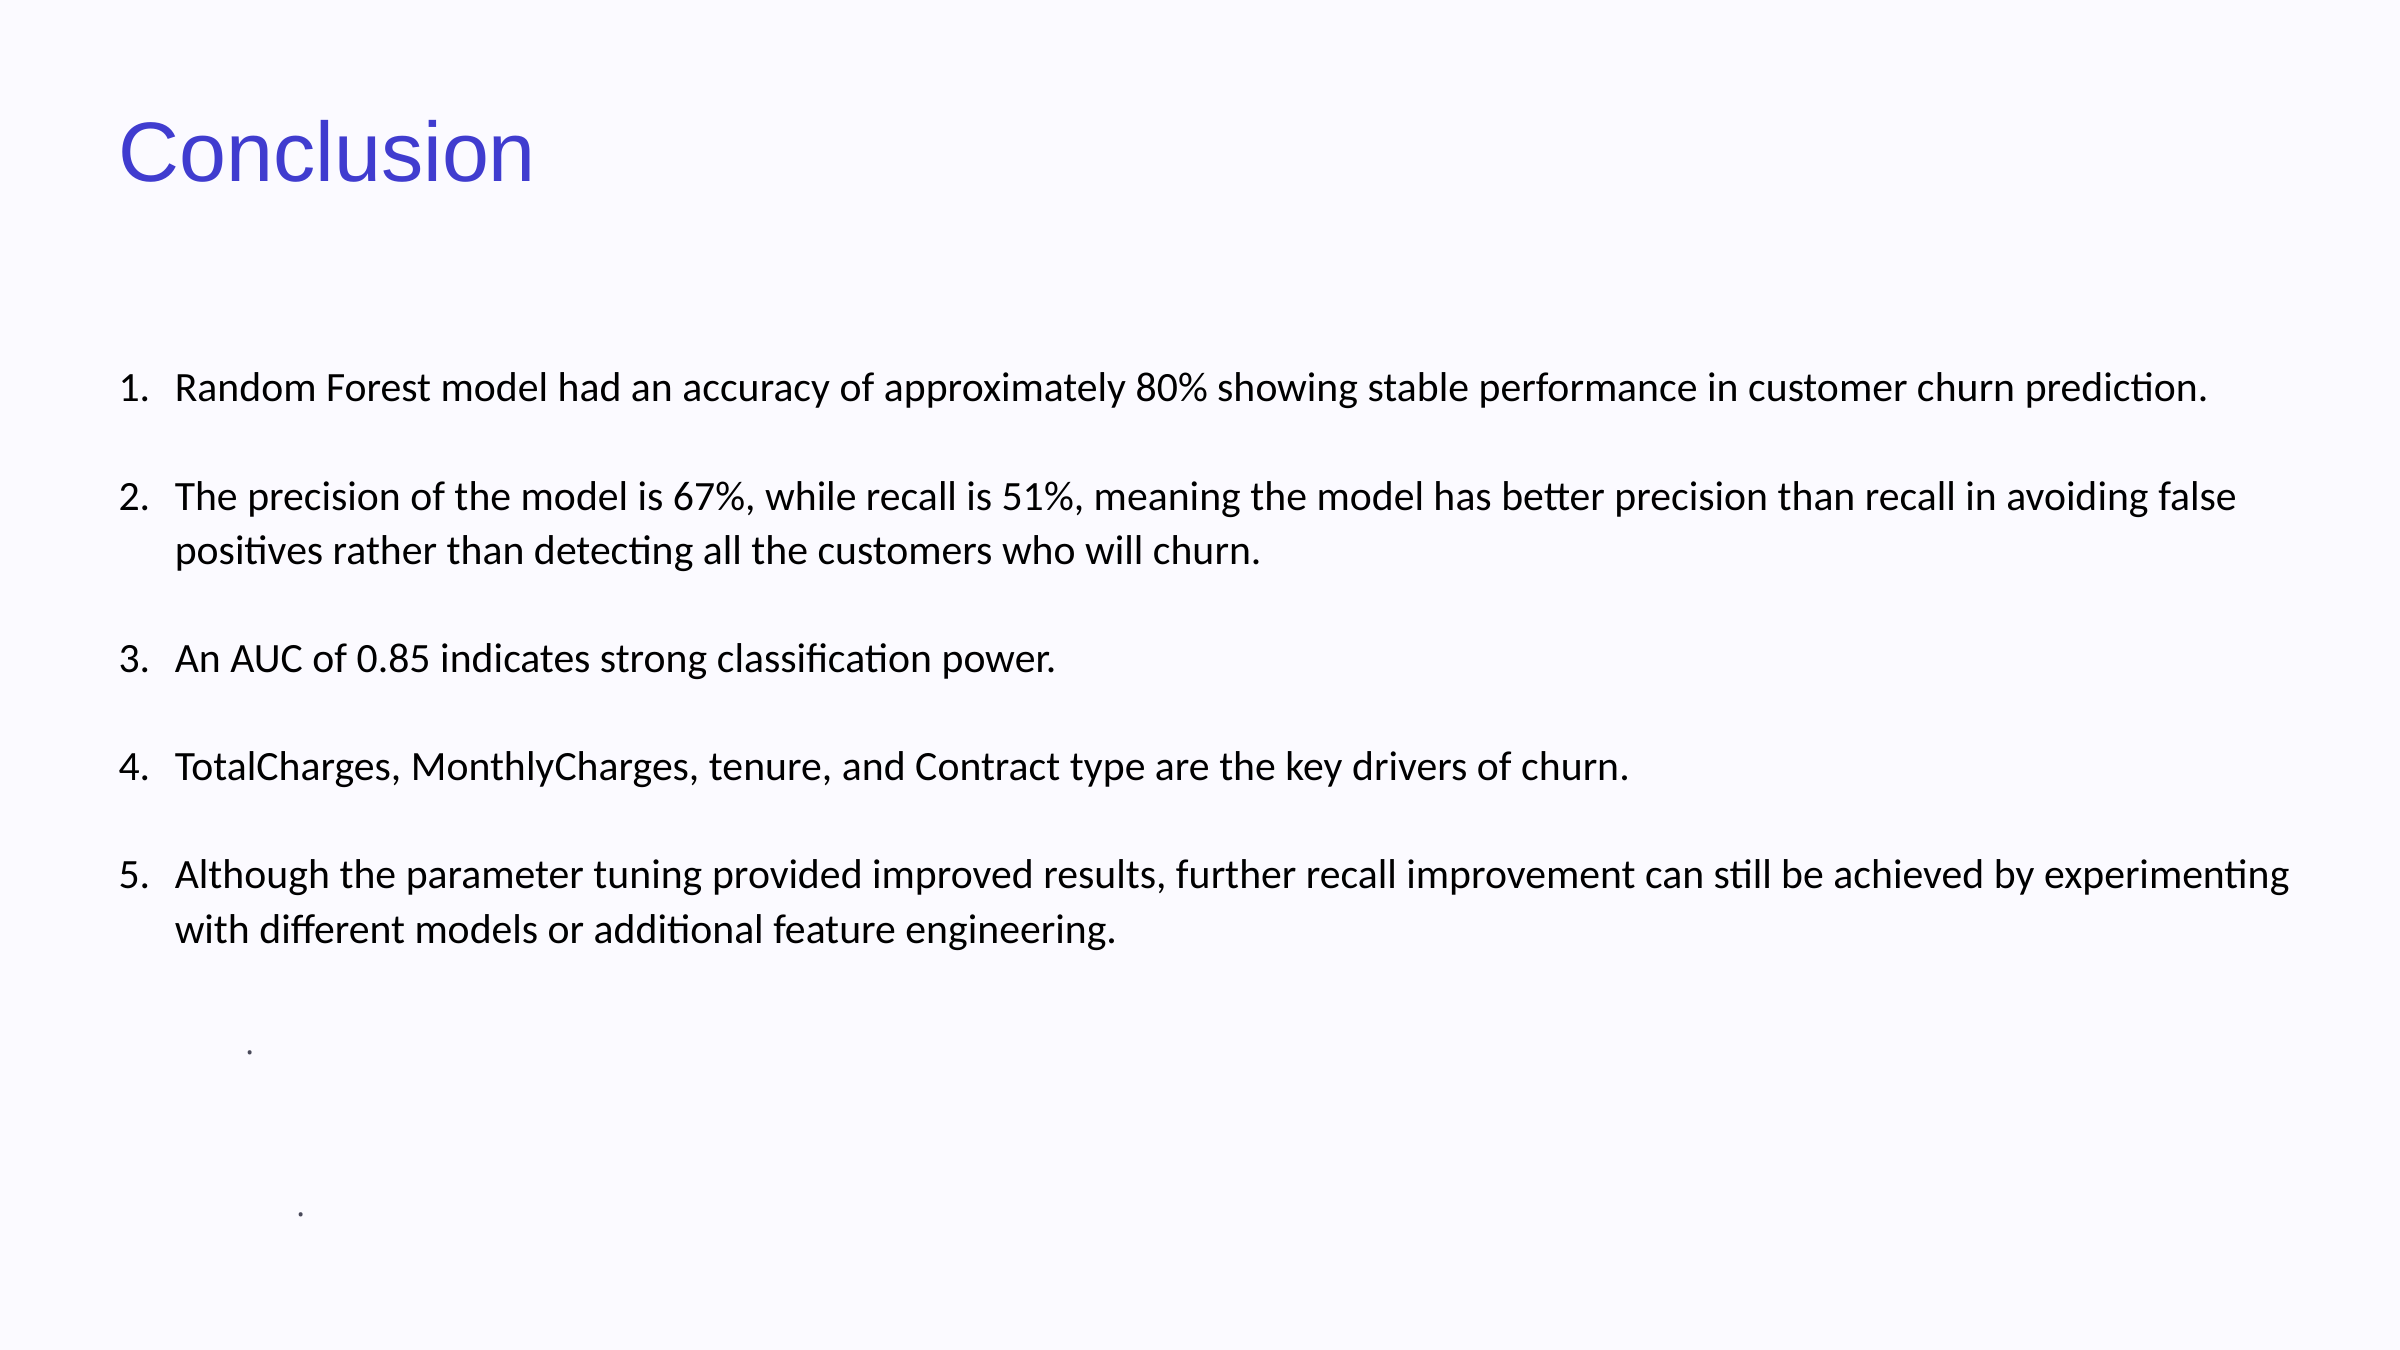

Conclusion
Random Forest model had an accuracy of approximately 80% showing stable performance in customer churn prediction.

The precision of the model is 67%, while recall is 51%, meaning the model has better precision than recall in avoiding false positives rather than detecting all the customers who will churn.

An AUC of 0.85 indicates strong classification power.

TotalCharges, MonthlyCharges, tenure, and Contract type are the key drivers of churn.

Although the parameter tuning provided improved results, further recall improvement can still be achieved by experimenting with different models or additional feature engineering.

.

.